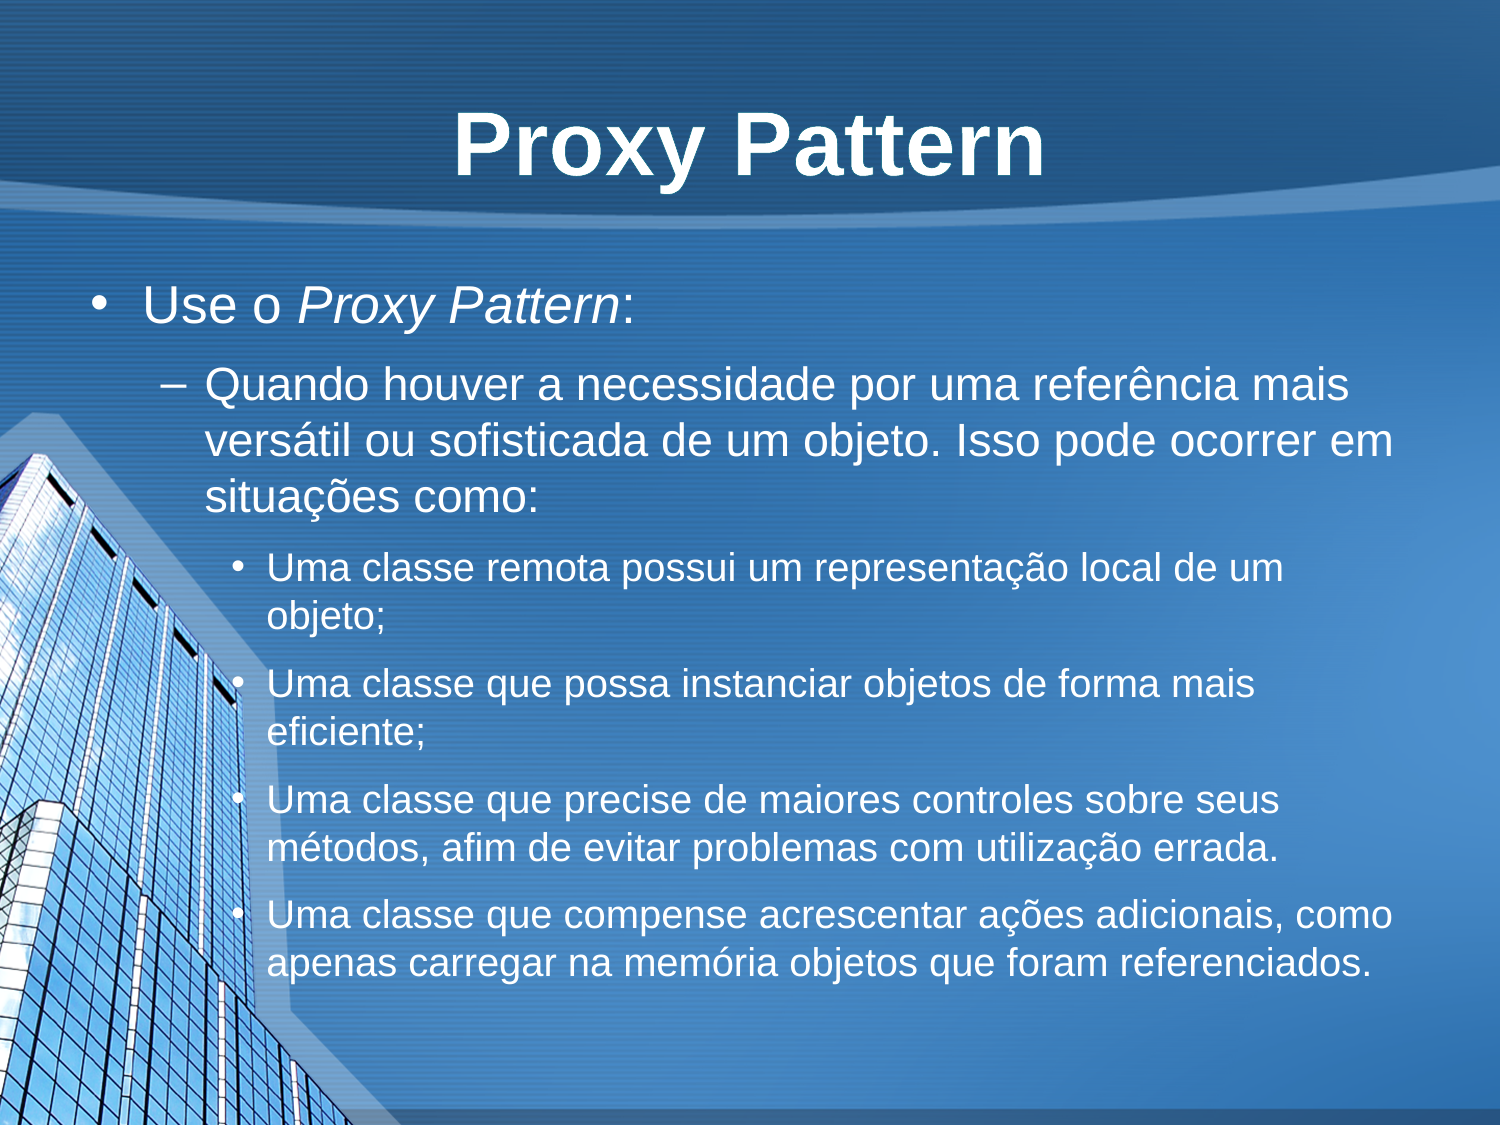

# Proxy Pattern
Use o Proxy Pattern:
Quando houver a necessidade por uma referência mais versátil ou sofisticada de um objeto. Isso pode ocorrer em situações como:
Uma classe remota possui um representação local de um objeto;
Uma classe que possa instanciar objetos de forma mais eficiente;
Uma classe que precise de maiores controles sobre seus métodos, afim de evitar problemas com utilização errada.
Uma classe que compense acrescentar ações adicionais, como apenas carregar na memória objetos que foram referenciados.